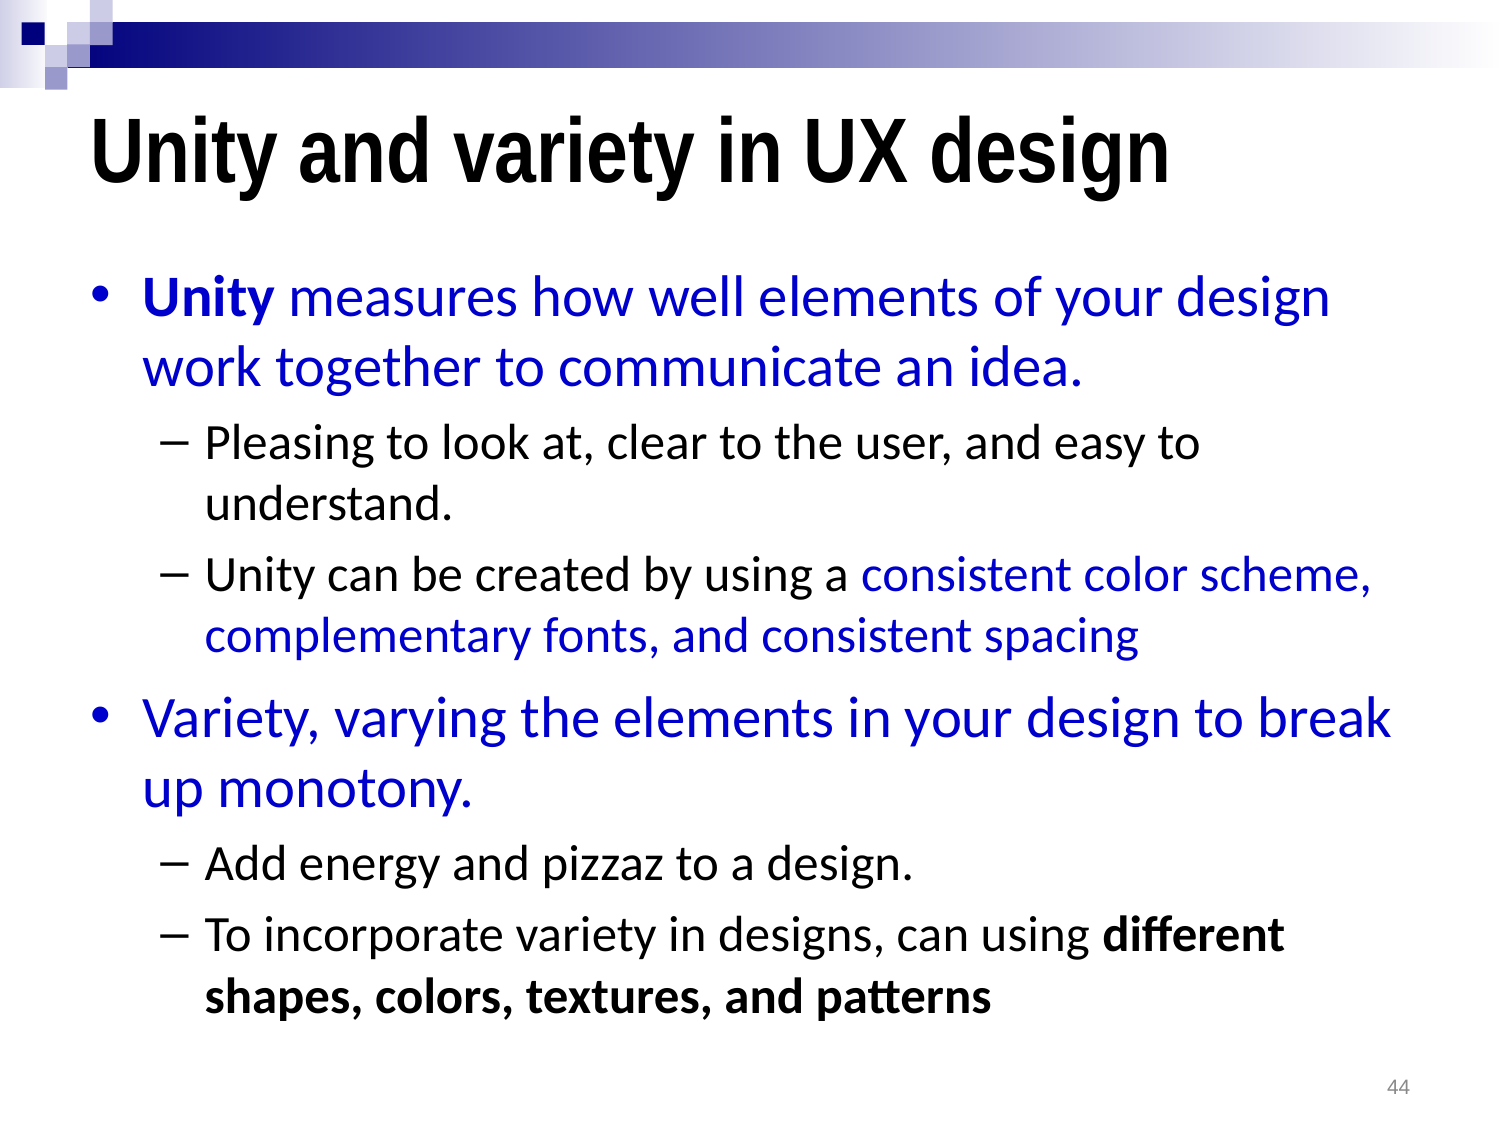

# Unity and variety in UX design
Unity measures how well elements of your design work together to communicate an idea.
Pleasing to look at, clear to the user, and easy to understand.
Unity can be created by using a consistent color scheme, complementary fonts, and consistent spacing
Variety, varying the elements in your design to break up monotony.
Add energy and pizzaz to a design.
To incorporate variety in designs, can using different shapes, colors, textures, and patterns
44